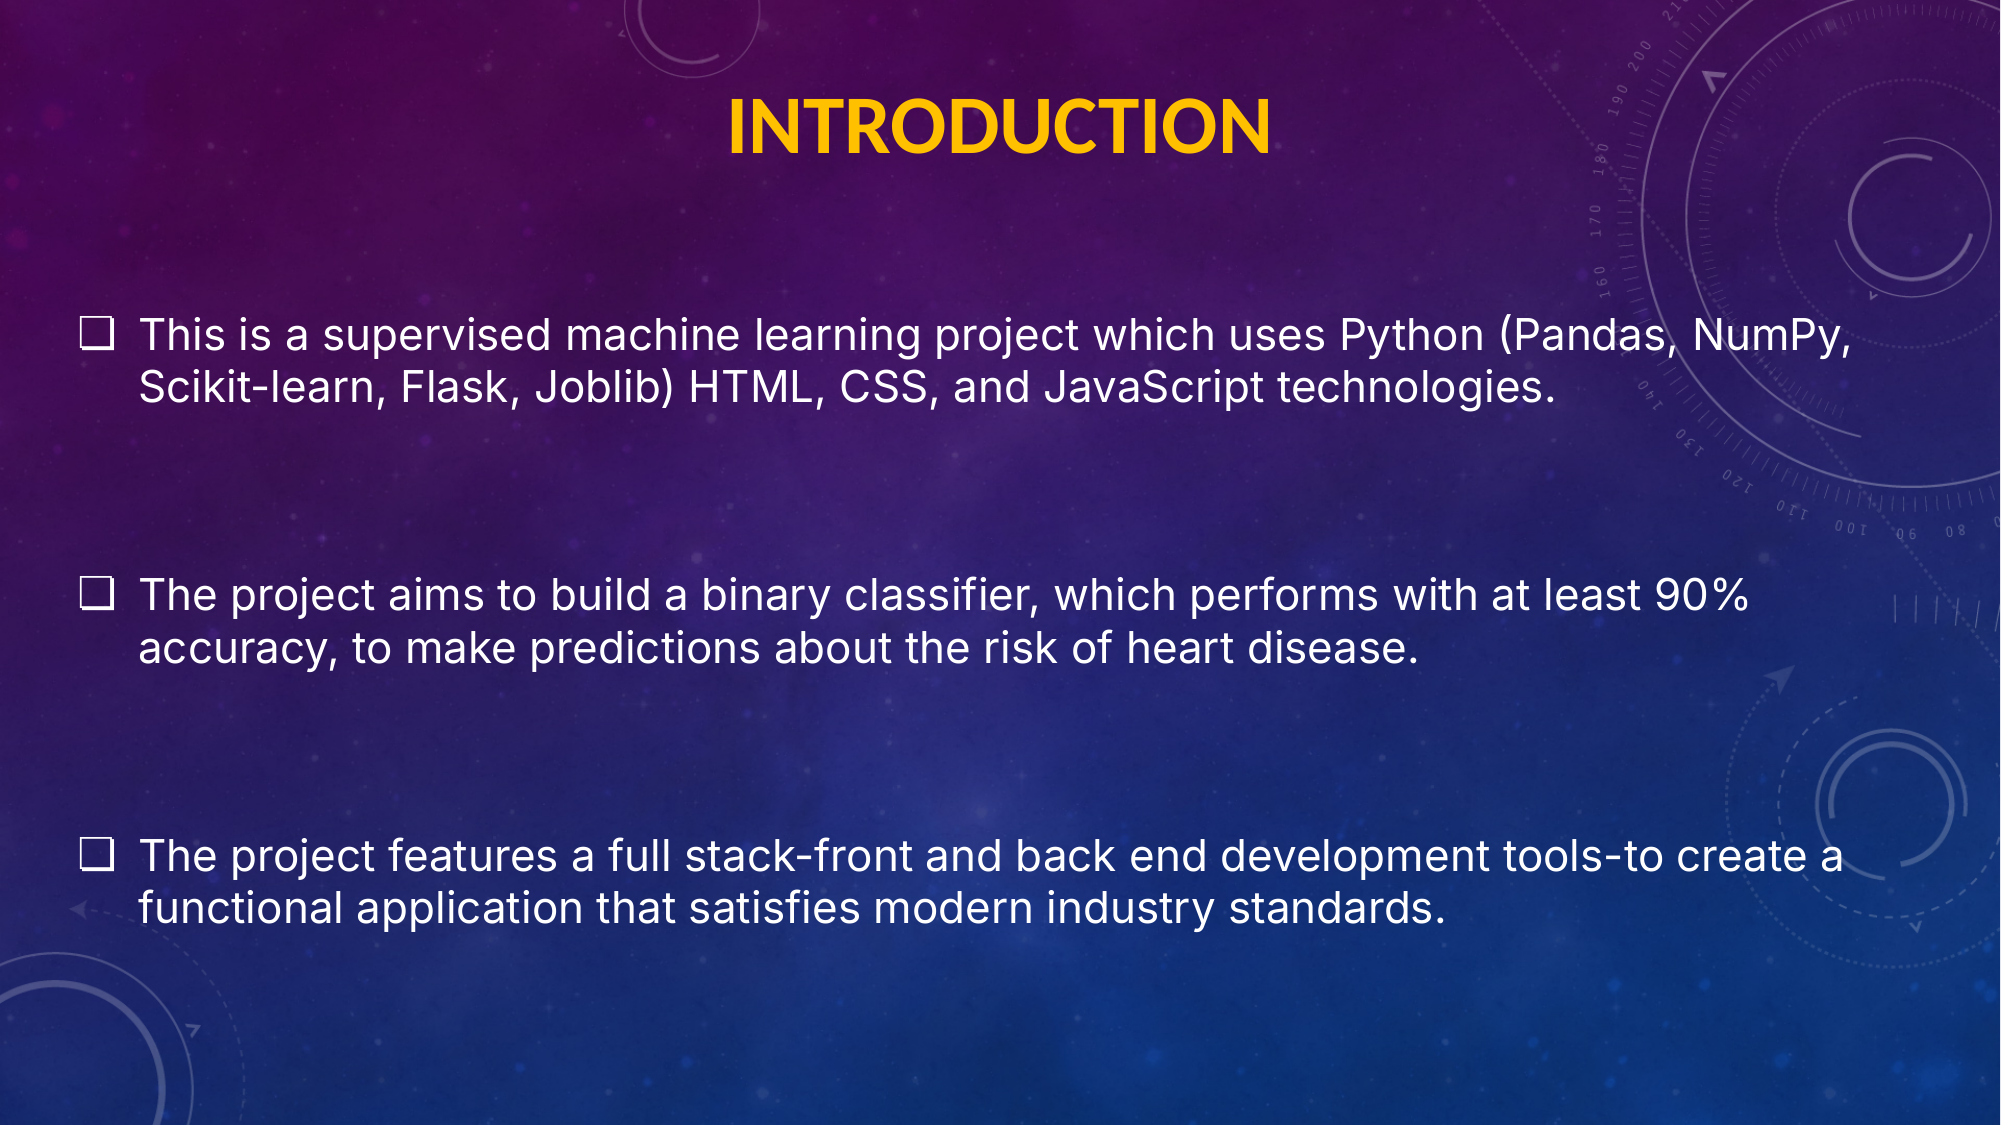

# INTRODUCTION

This is a supervised machine learning project which uses Python (Pandas, NumPy, Scikit-learn, Flask, Joblib) HTML, CSS, and JavaScript technologies.

The project aims to build a binary classifier, which performs with at least 90% accuracy, to make predictions about the risk of heart disease.

The project features a full stack-front and back end development tools-to create a functional application that satisfies modern industry standards.